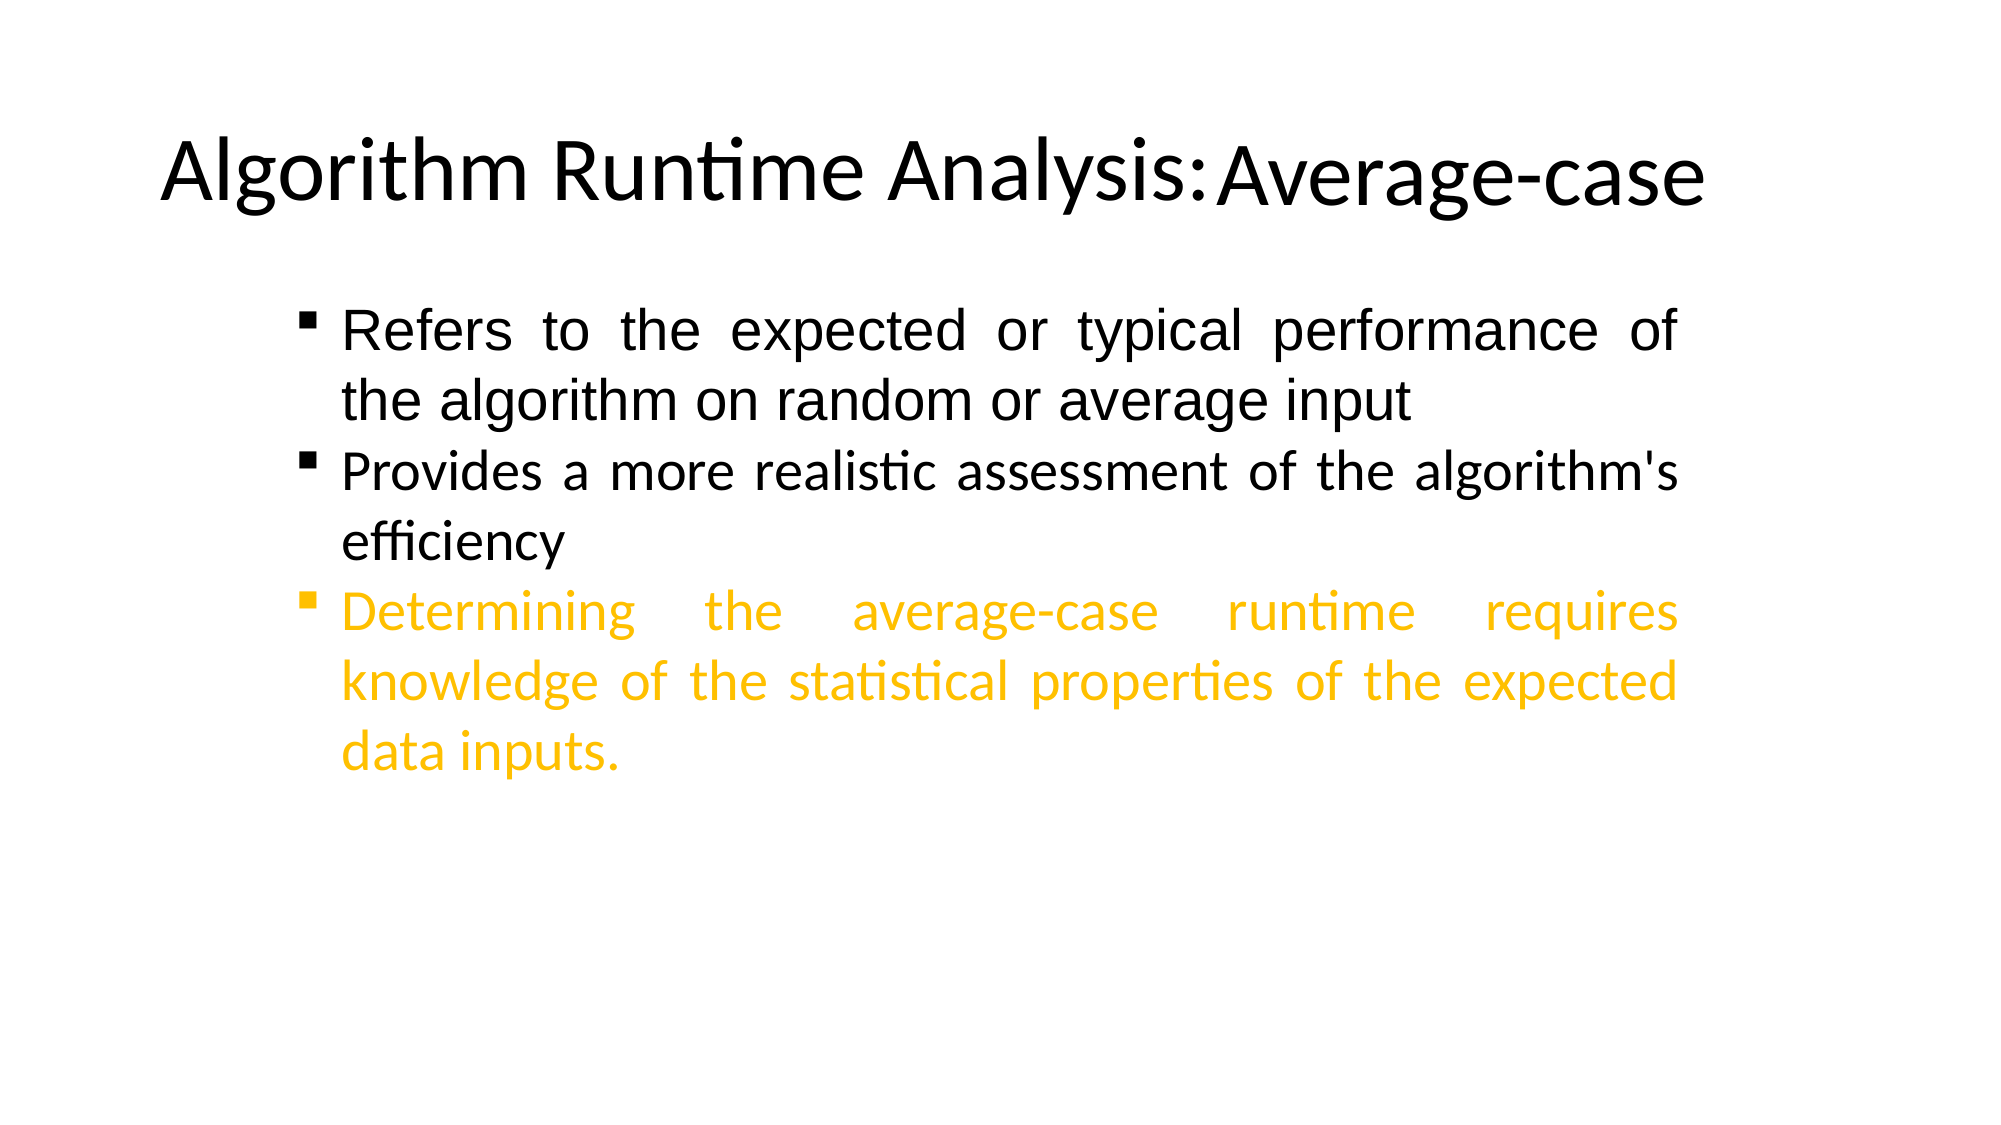

Average-case
Algorithm Runtime Analysis:
Refers to the expected or typical performance of the algorithm on random or average input
Provides a more realistic assessment of the algorithm's efficiency
Determining the average-case runtime requires knowledge of the statistical properties of the expected data inputs.